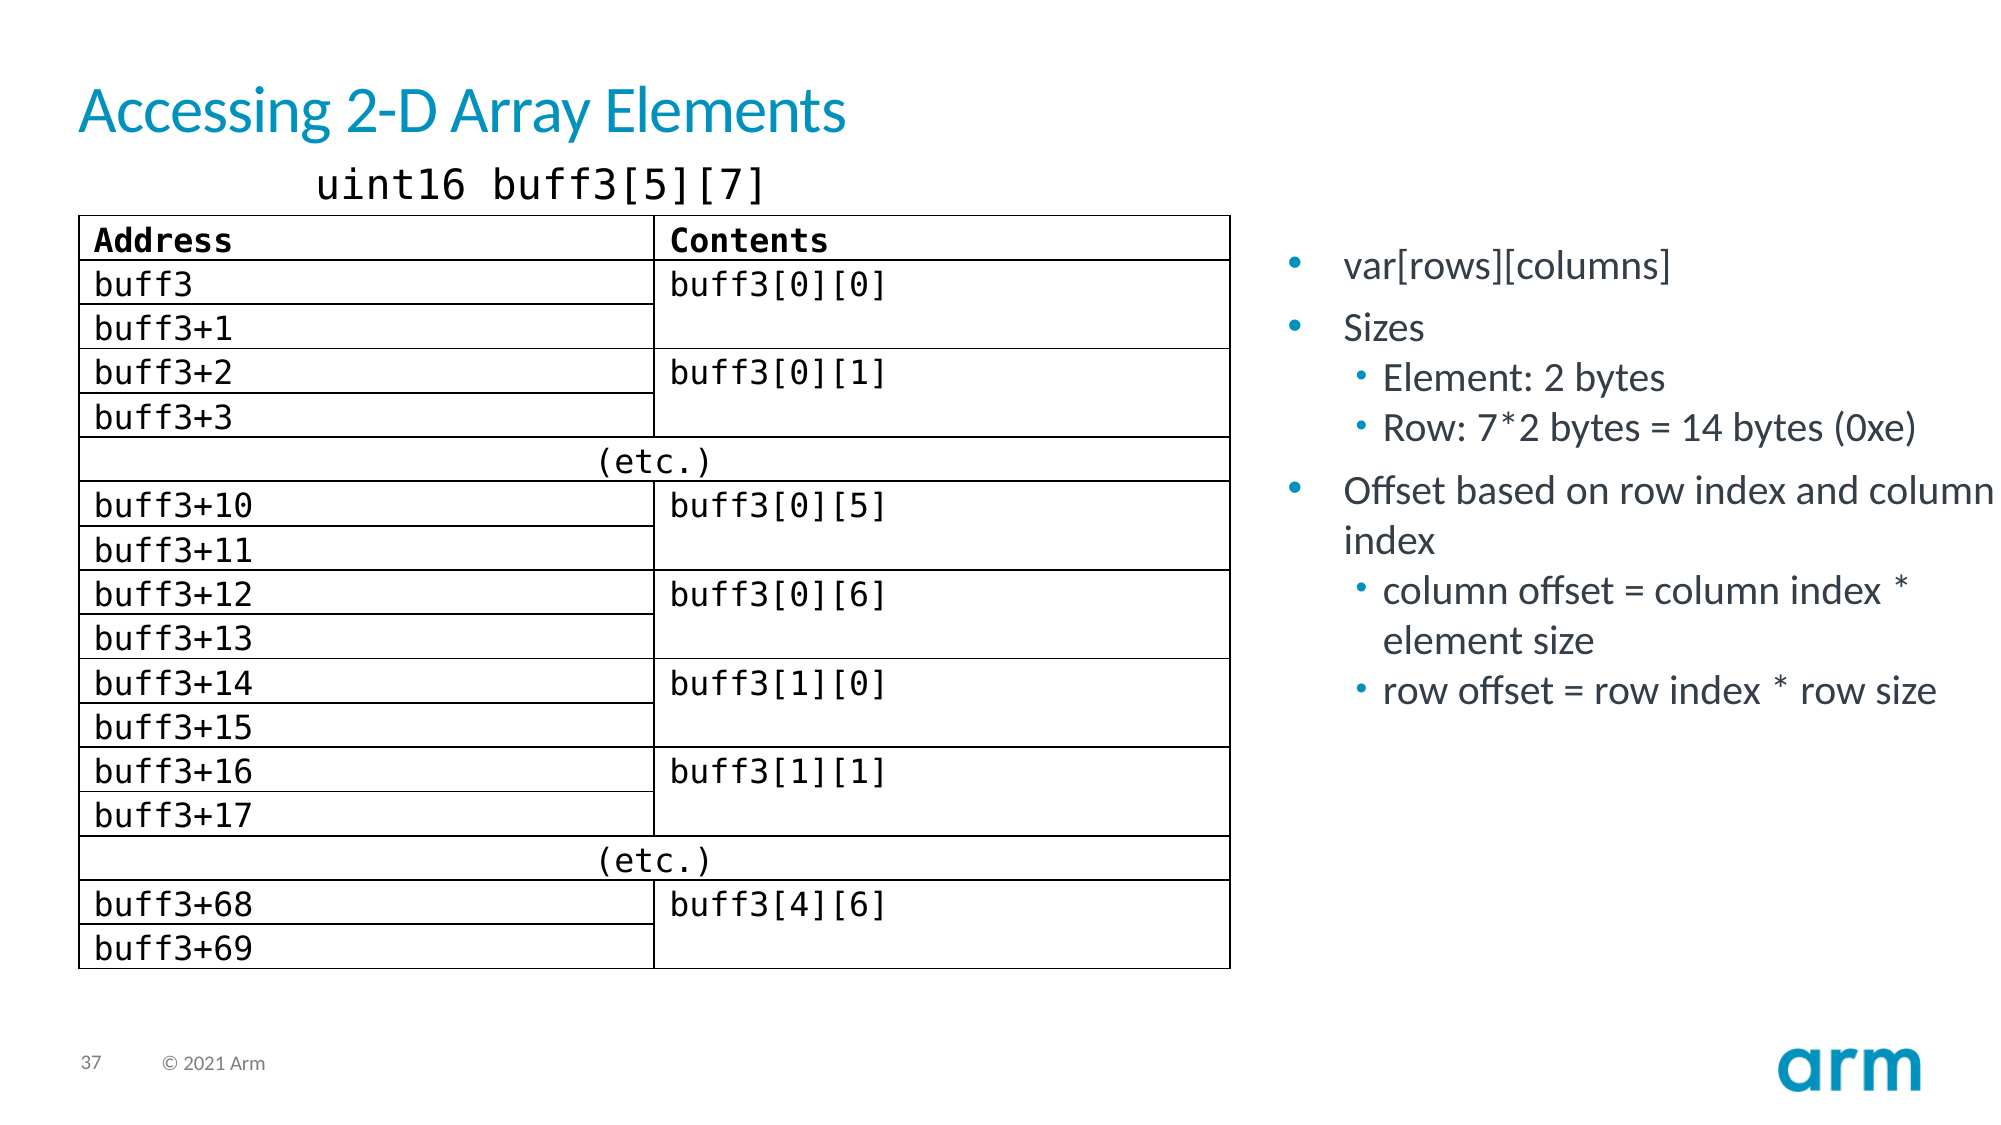

# Accessing 2-D Array Elements
uint16 buff3[5][7]
| Address | Contents |
| --- | --- |
| buff3 | buff3[0][0] |
| buff3+1 |  |
| buff3+2 | buff3[0][1] |
| buff3+3 |  |
| (etc.) |  |
| buff3+10 | buff3[0][5] |
| buff3+11 |  |
| buff3+12 | buff3[0][6] |
| buff3+13 |  |
| buff3+14 | buff3[1][0] |
| buff3+15 |  |
| buff3+16 | buff3[1][1] |
| buff3+17 |  |
| (etc.) |  |
| buff3+68 | buff3[4][6] |
| buff3+69 |  |
var[rows][columns]
Sizes
Element: 2 bytes
Row: 7*2 bytes = 14 bytes (0xe)
Offset based on row index and column index
column offset = column index * element size
row offset = row index * row size